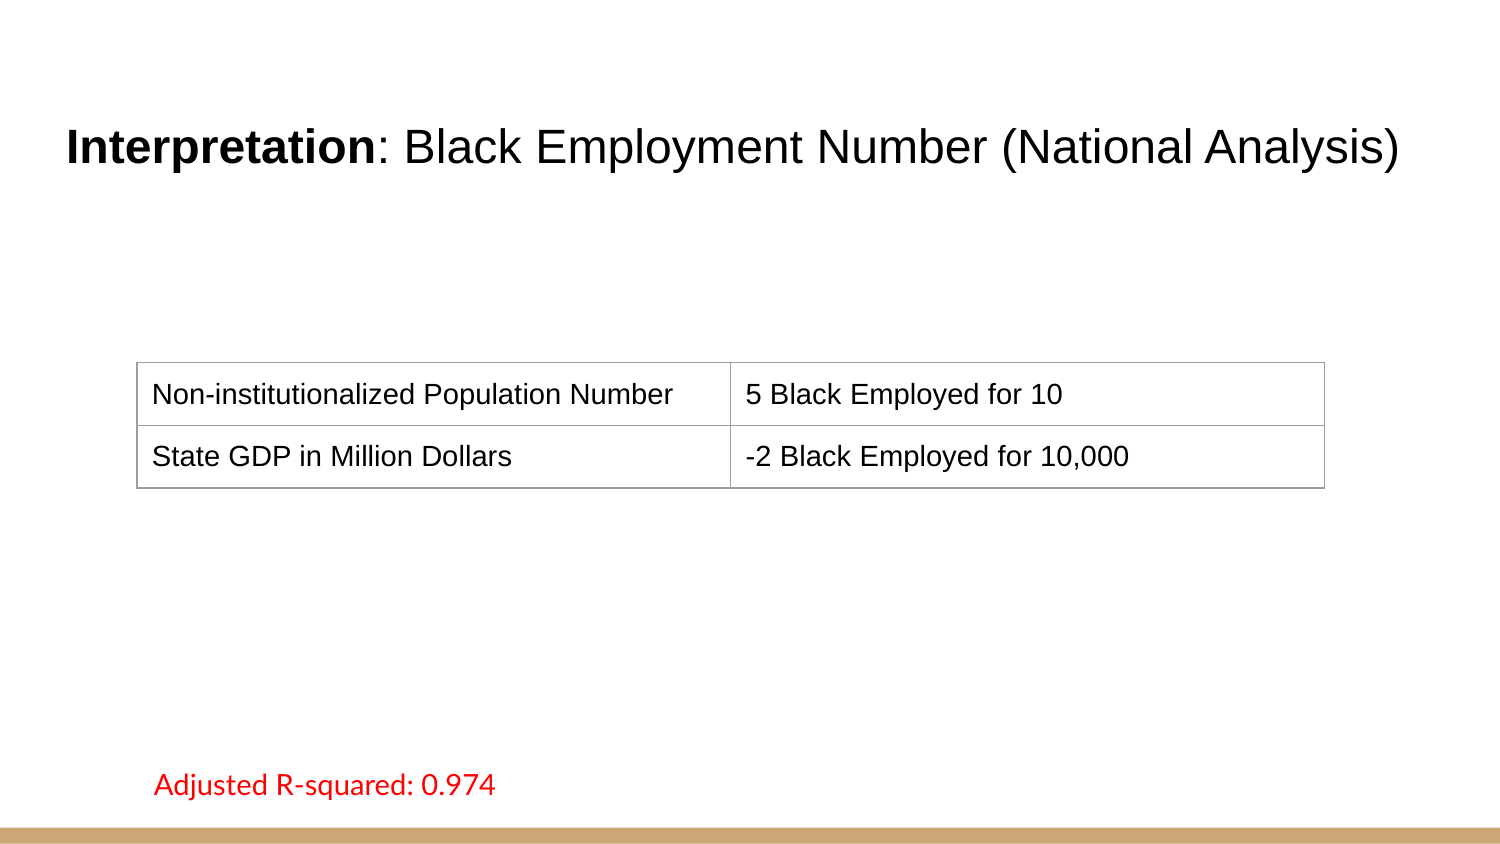

# Interpretation: Black Employment Number (National Analysis)
| Non-institutionalized Population Number | 5 Black Employed for 10 |
| --- | --- |
| State GDP in Million Dollars | -2 Black Employed for 10,000 |
Adjusted R-squared: 0.974